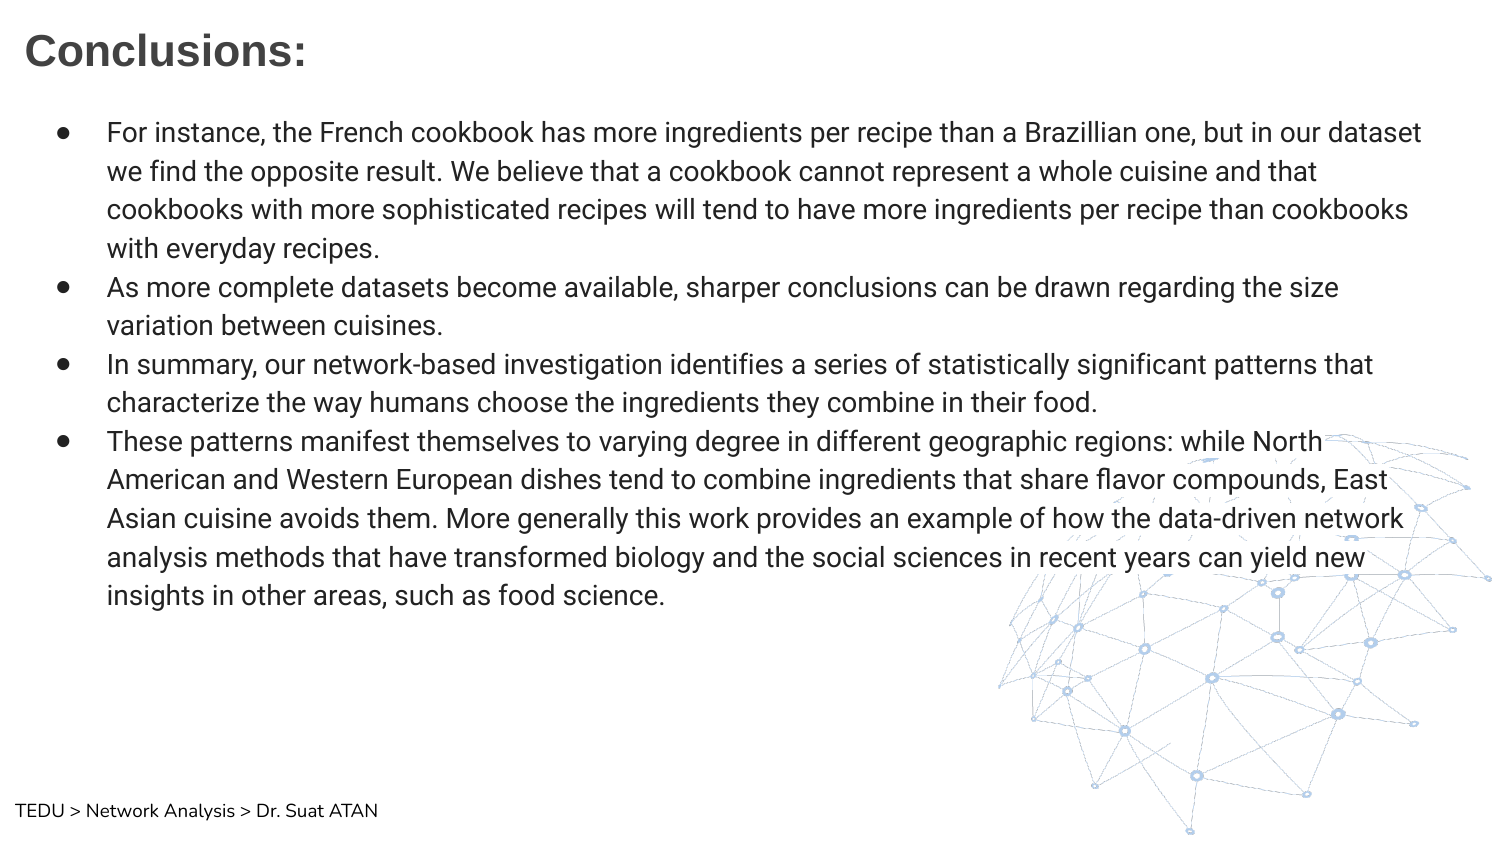

# Conclusions:
For instance, the French cookbook has more ingredients per recipe than a Brazillian one, but in our dataset we find the opposite result. We believe that a cookbook cannot represent a whole cuisine and that cookbooks with more sophisticated recipes will tend to have more ingredients per recipe than cookbooks with everyday recipes.
As more complete datasets become available, sharper conclusions can be drawn regarding the size variation between cuisines.
In summary, our network-based investigation identifies a series of statistically significant patterns that characterize the way humans choose the ingredients they combine in their food.
These patterns manifest themselves to varying degree in different geographic regions: while North American and Western European dishes tend to combine ingredients that share flavor compounds, East Asian cuisine avoids them. More generally this work provides an example of how the data-driven network analysis methods that have transformed biology and the social sciences in recent years can yield new insights in other areas, such as food science.